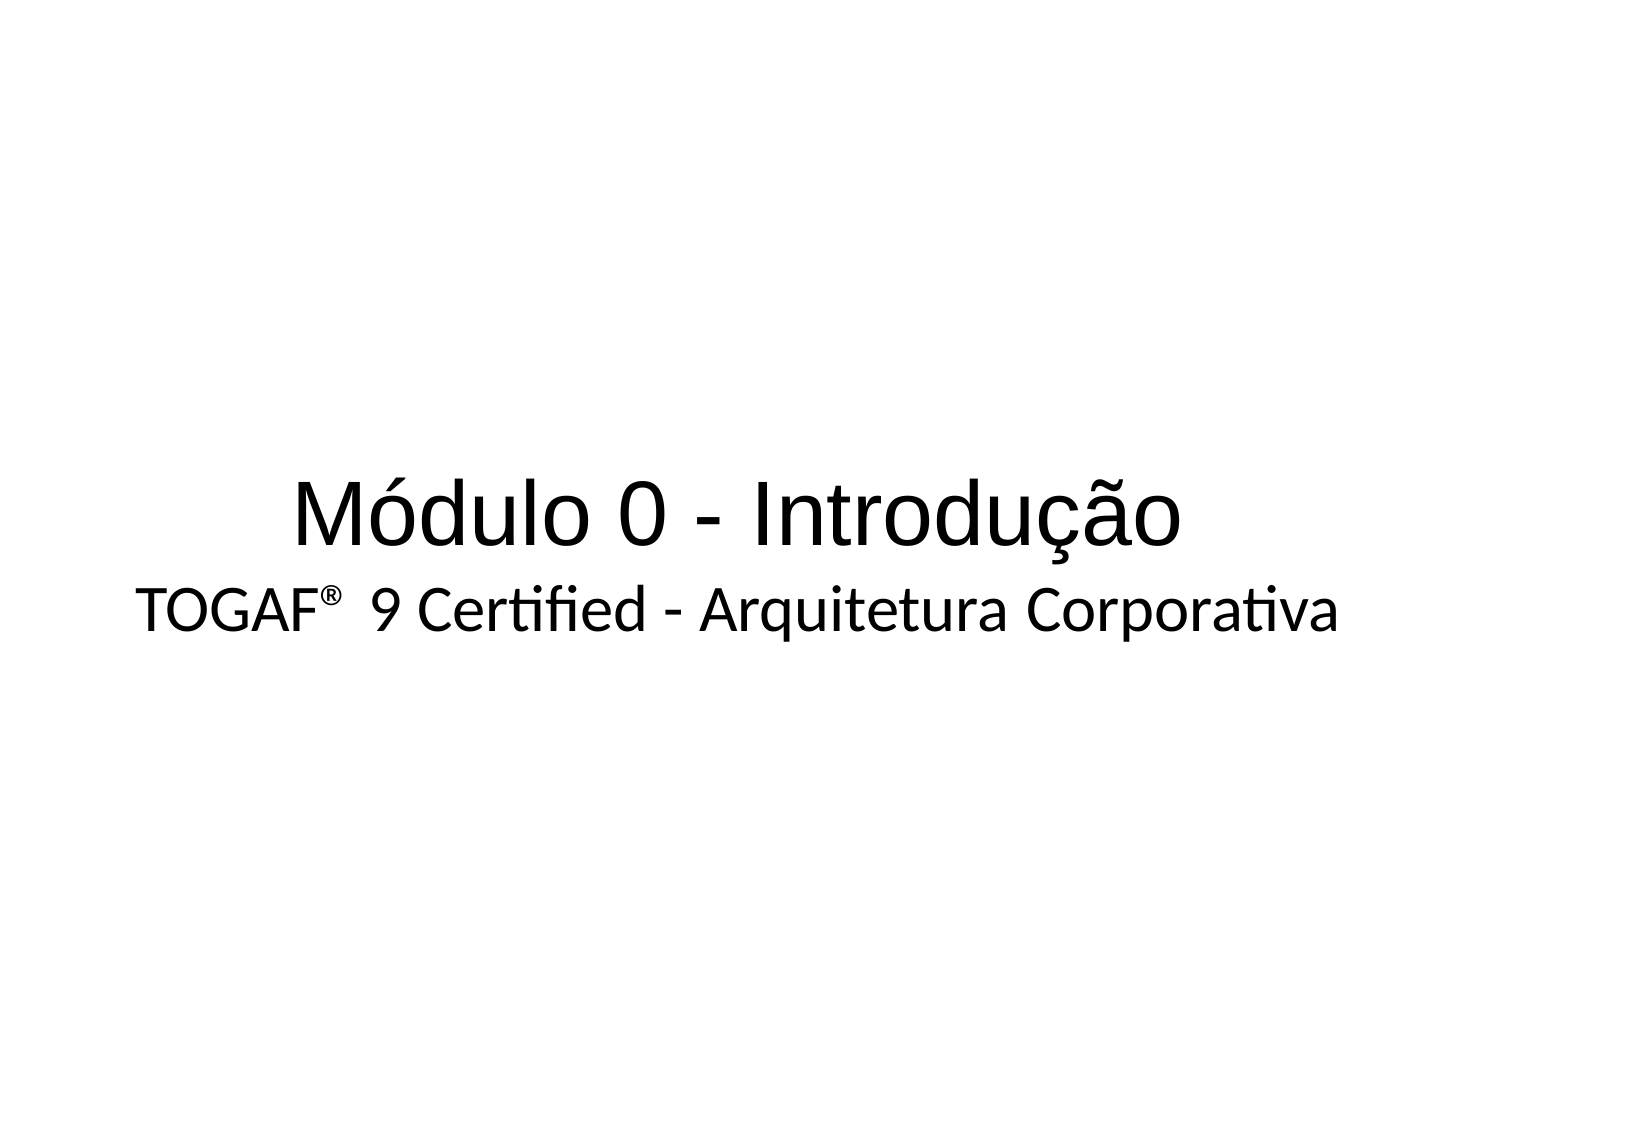

# Módulo 0 - Introdução
TOGAF® 9 Certified - Arquitetura Corporativa